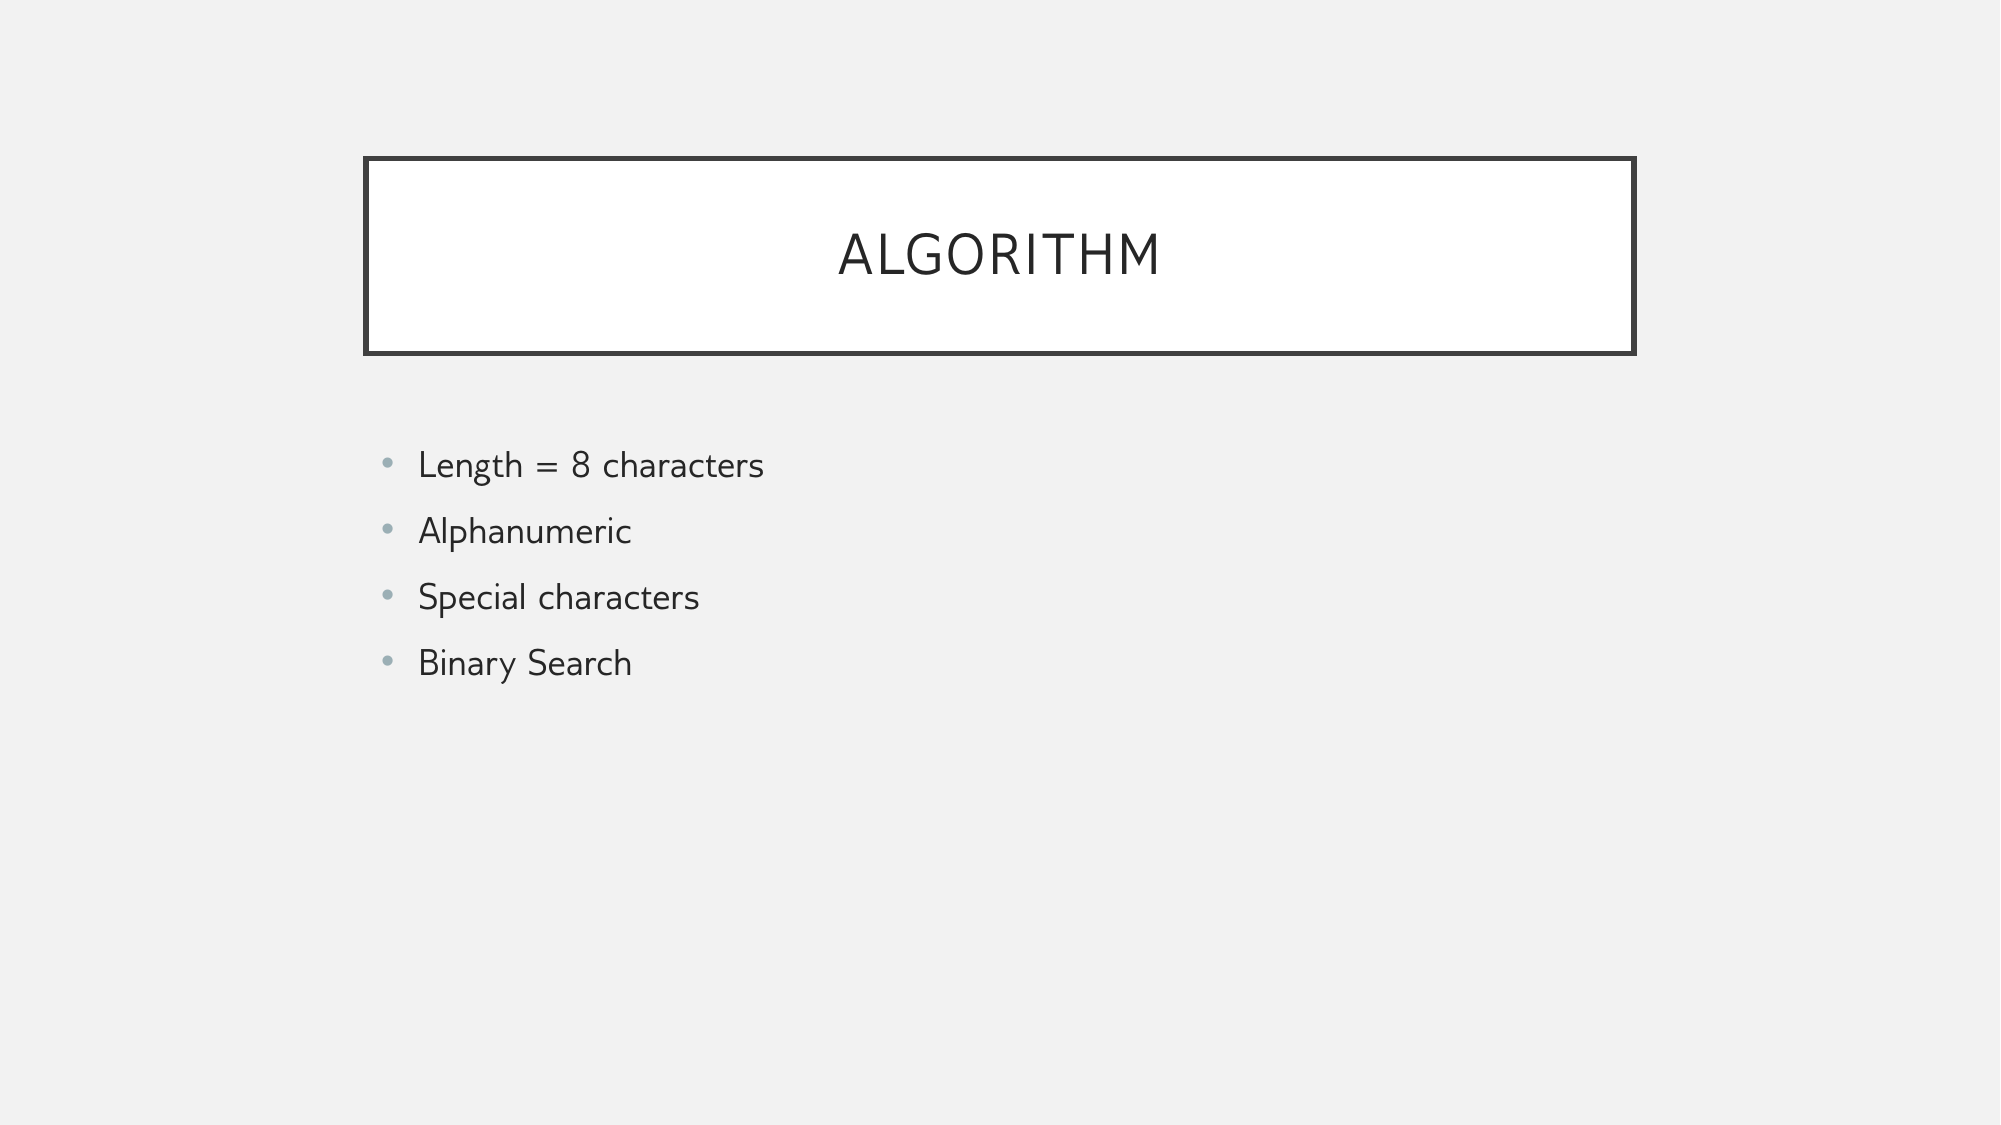

# Algorithm
Length = 8 characters
Alphanumeric
Special characters
Binary Search